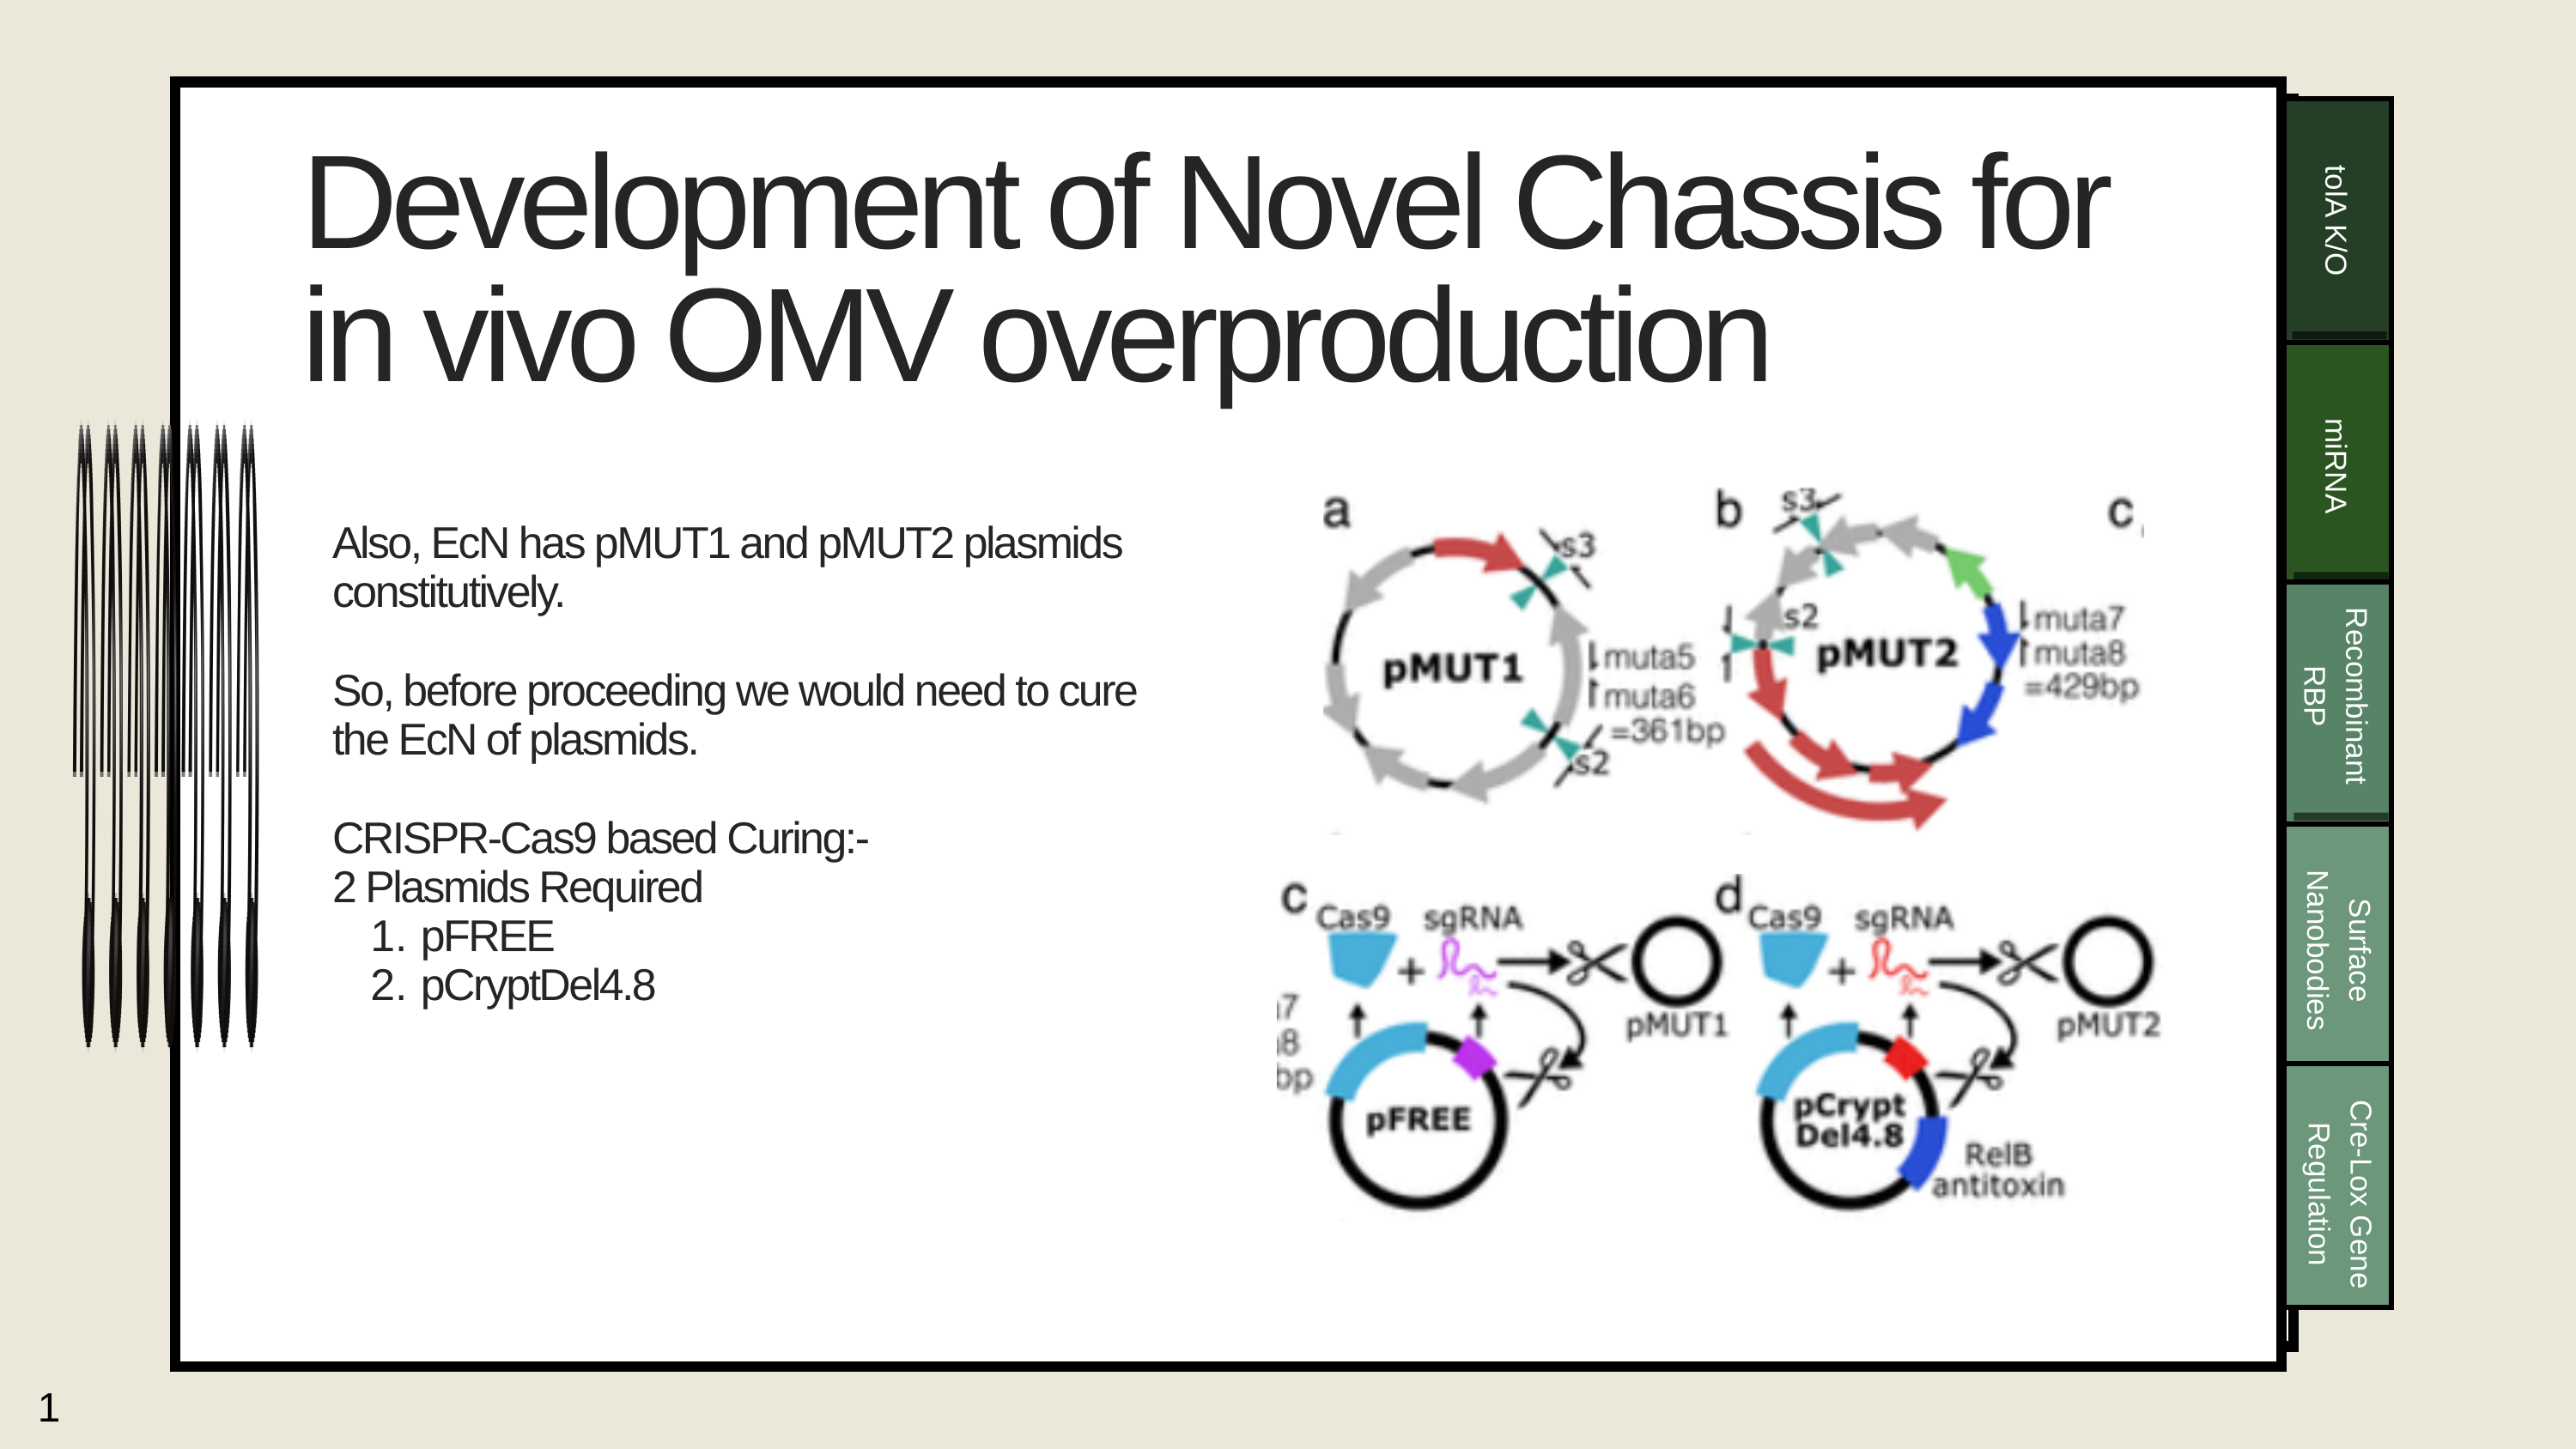

tolA K/O

miRNA

Recombinant RBP

Surface Nanobodies

Development of Novel Chassis for in vivo OMV overproduction

Also, EcN has pMUT1 and pMUT2 plasmids constitutively.

So, before proceeding we would need to cure the EcN of plasmids.

CRISPR-Cas9 based Curing:-
2 Plasmids Required
 pFREE
 pCryptDel4.8

Cre-Lox Gene Regulation
10